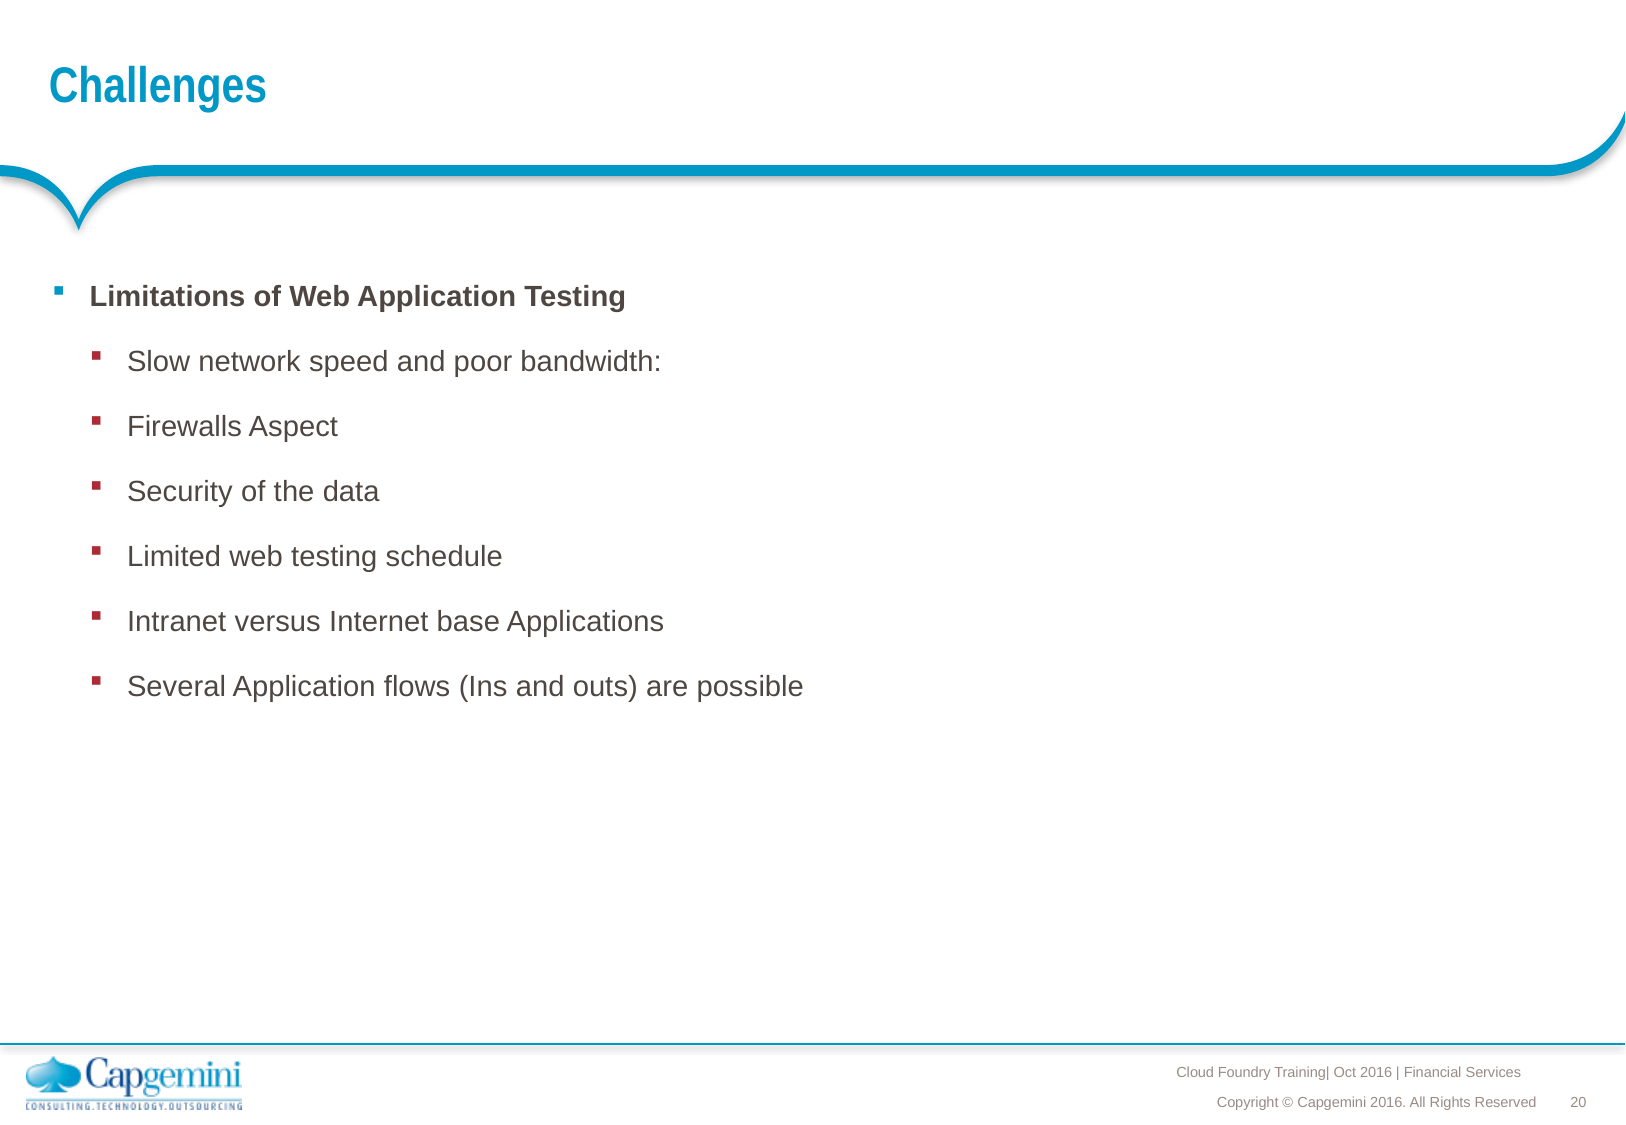

# Challenges
Limitations of Web Application Testing
Slow network speed and poor bandwidth:
Firewalls Aspect
Security of the data
Limited web testing schedule
Intranet versus Internet base Applications
Several Application flows (Ins and outs) are possible